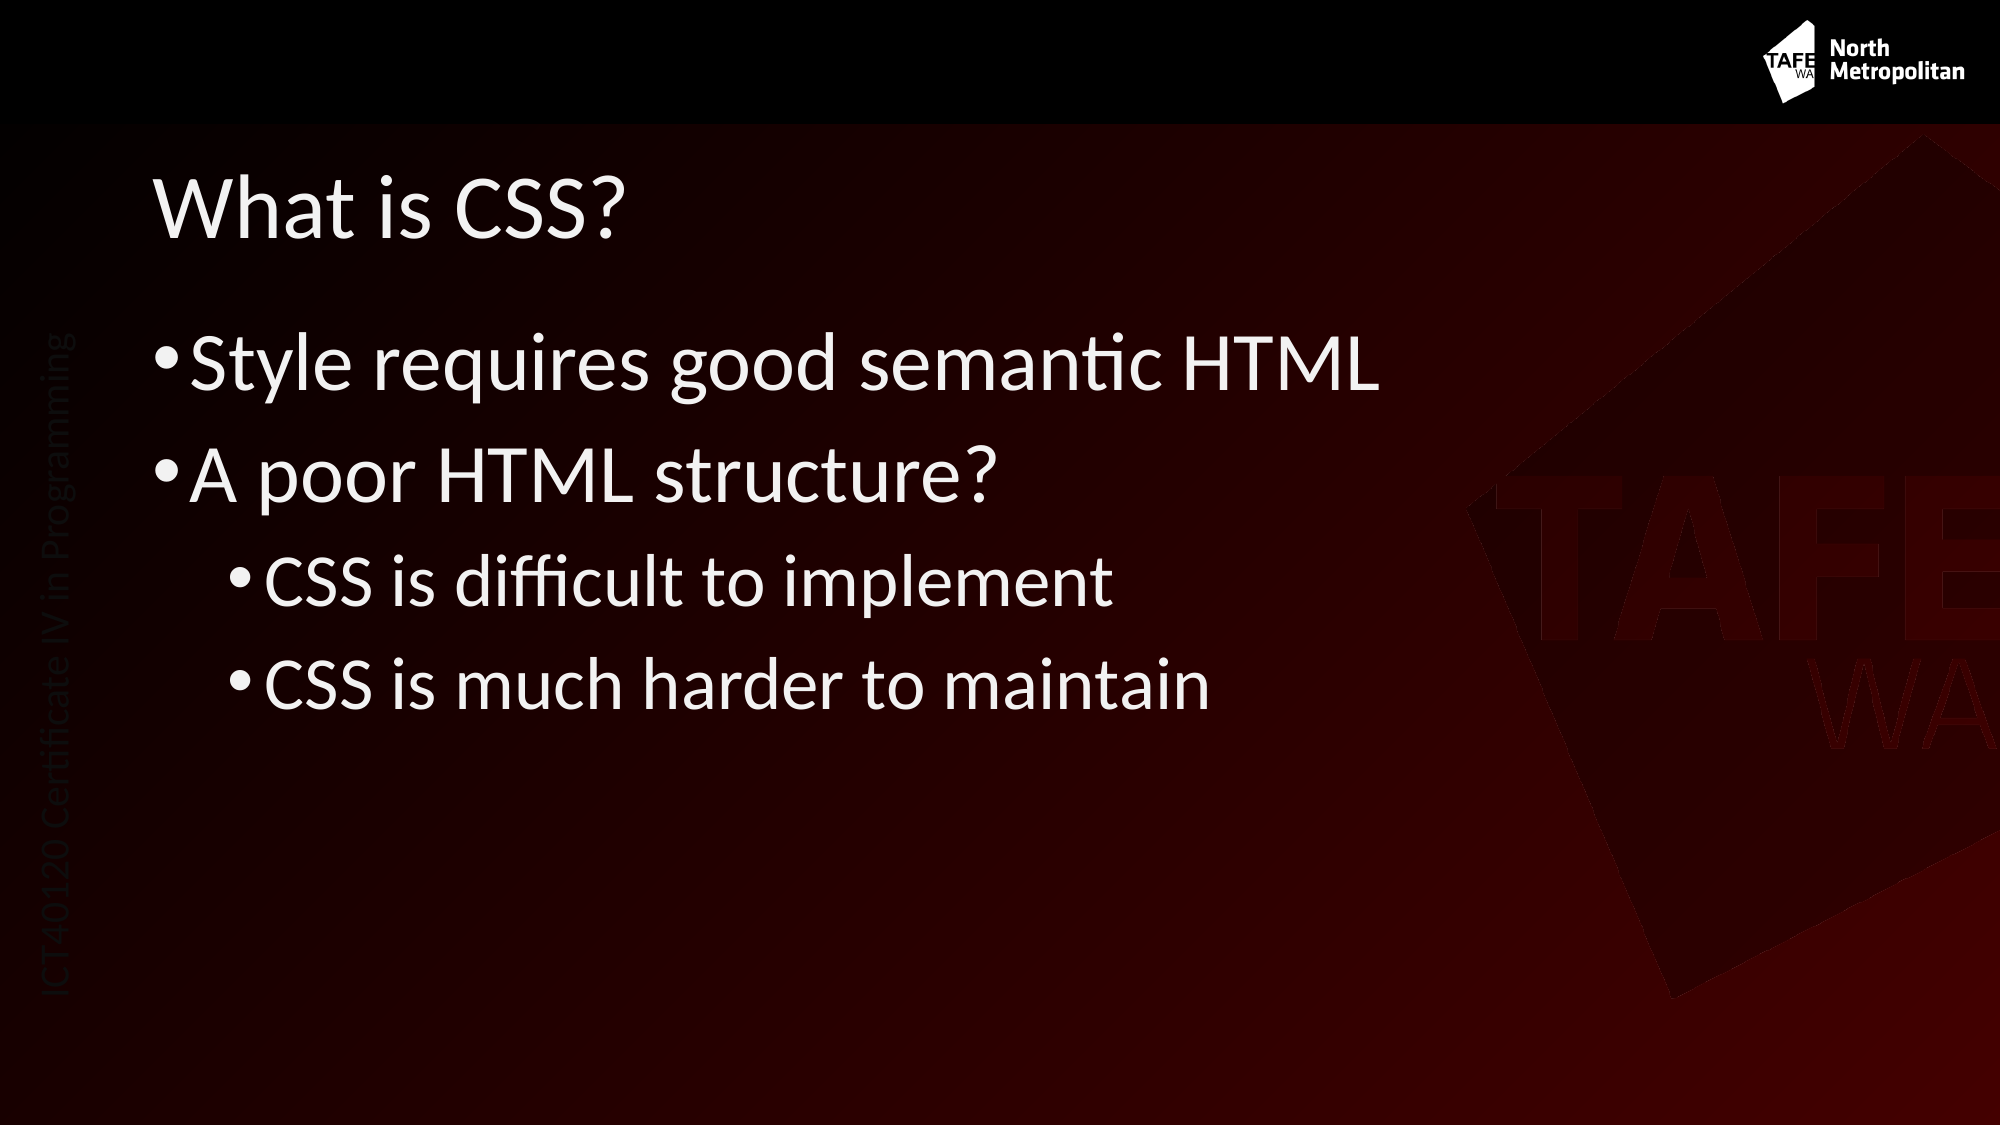

# What is CSS?
Style requires good semantic HTML
A poor HTML structure?
CSS is difficult to implement
CSS is much harder to maintain